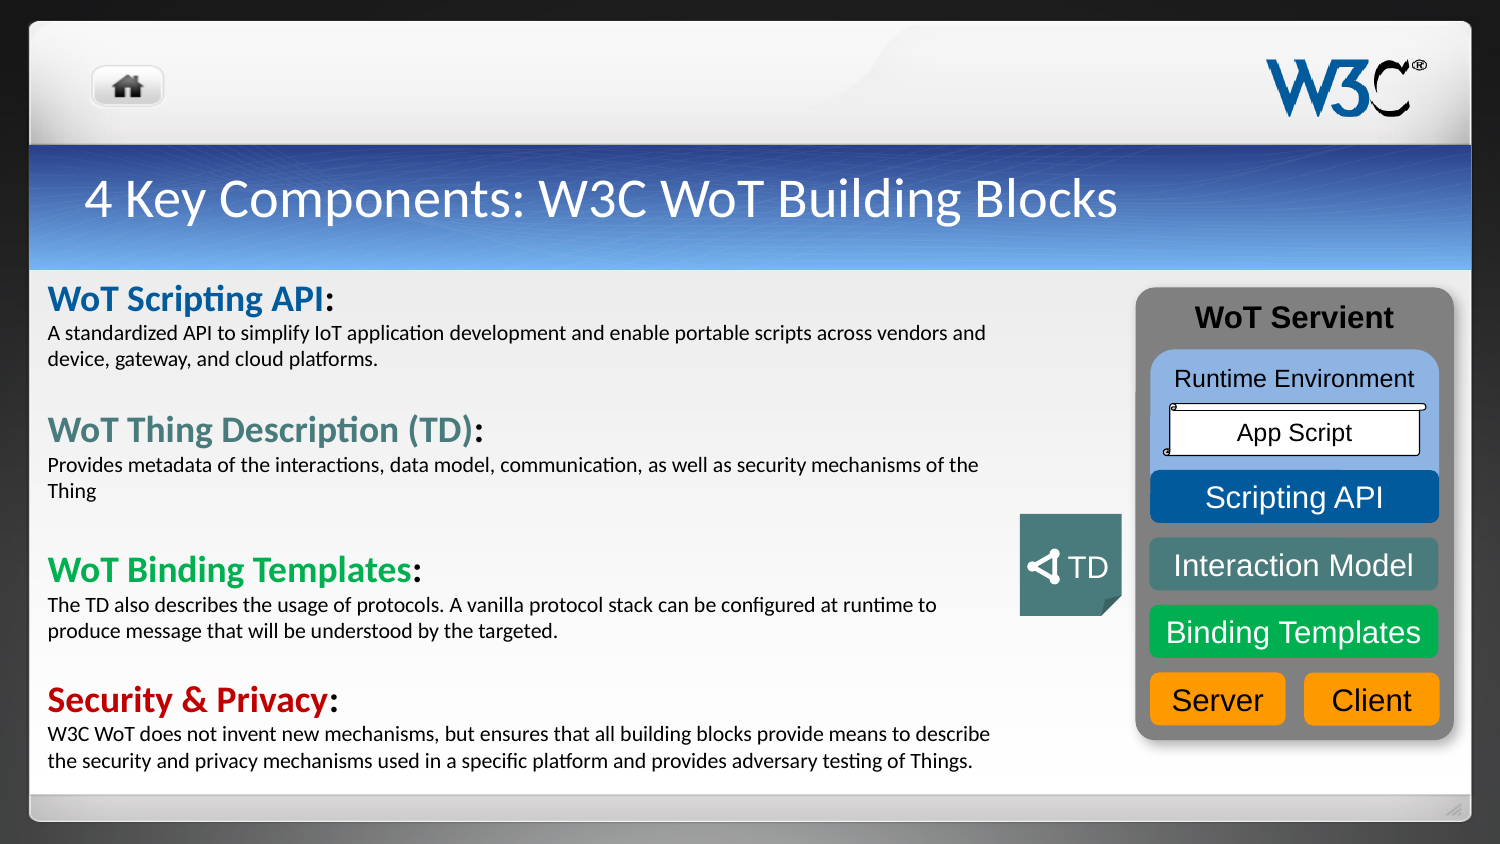

# 4 Key Components: W3C WoT Building Blocks
WoT Scripting API:
A standardized API to simplify IoT application development and enable portable scripts across vendors and device, gateway, and cloud platforms.
WoT Servient
Runtime Environment
WoT Thing Description (TD):
Provides metadata of the interactions, data model, communication, as well as security mechanisms of the Thing
App Script
Scripting API
TD

Interaction Model
WoT Binding Templates:
The TD also describes the usage of protocols. A vanilla protocol stack can be configured at runtime to produce message that will be understood by the targeted.
Binding Templates
Security & Privacy:
W3C WoT does not invent new mechanisms, but ensures that all building blocks provide means to describe the security and privacy mechanisms used in a specific platform and provides adversary testing of Things.
Server
Client